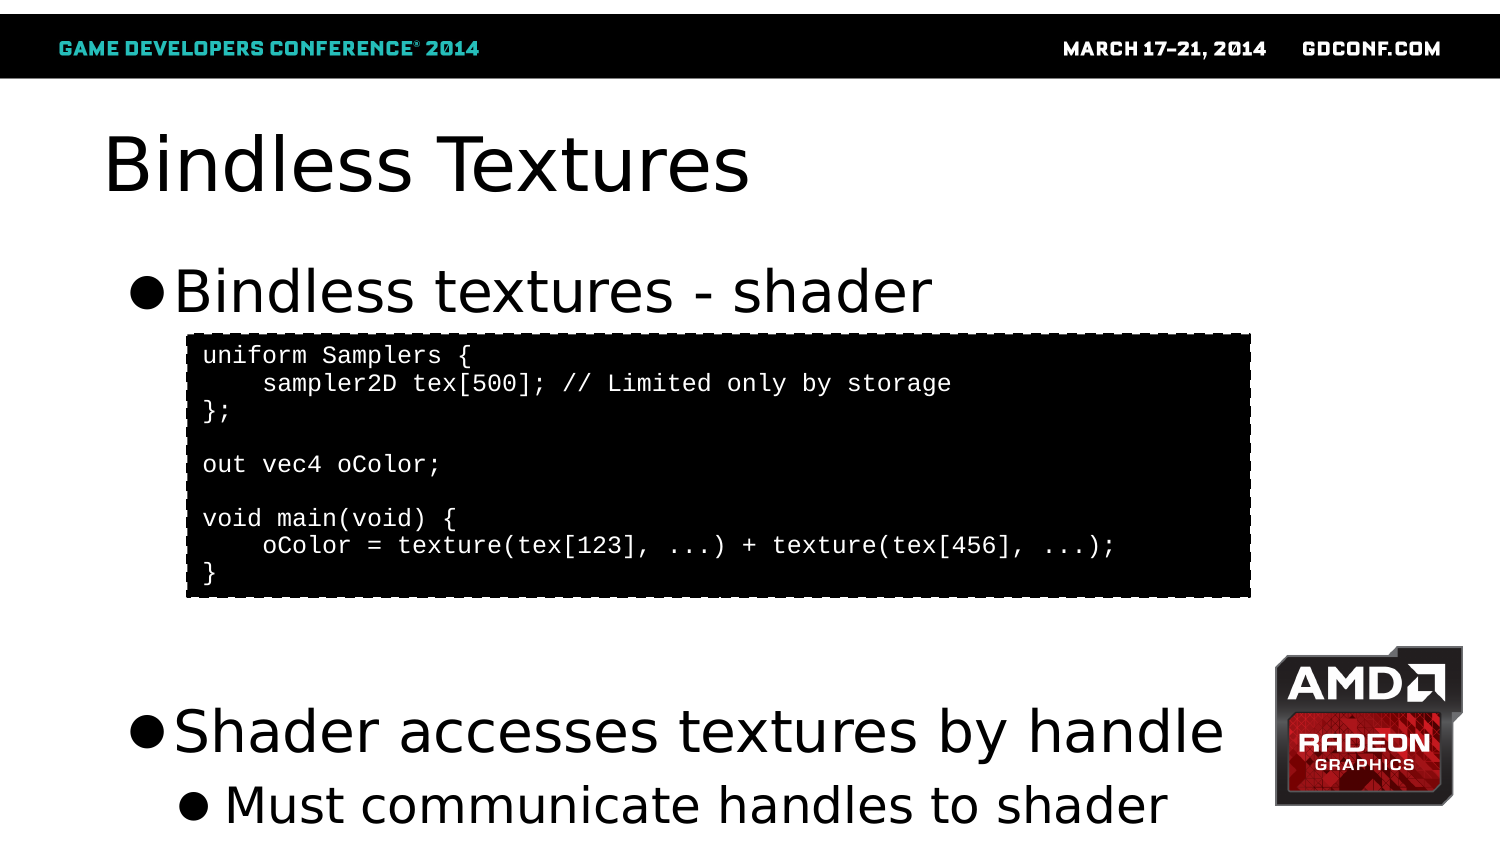

# Bindless Textures
Bindless textures - shader

Shader accesses textures by handle
Must communicate handles to shader
uniform Samplers {
    sampler2D tex[500]; // Limited only by storage
};

out vec4 oColor;

void main(void) {
    oColor = texture(tex[123], ...) + texture(tex[456], ...);
}